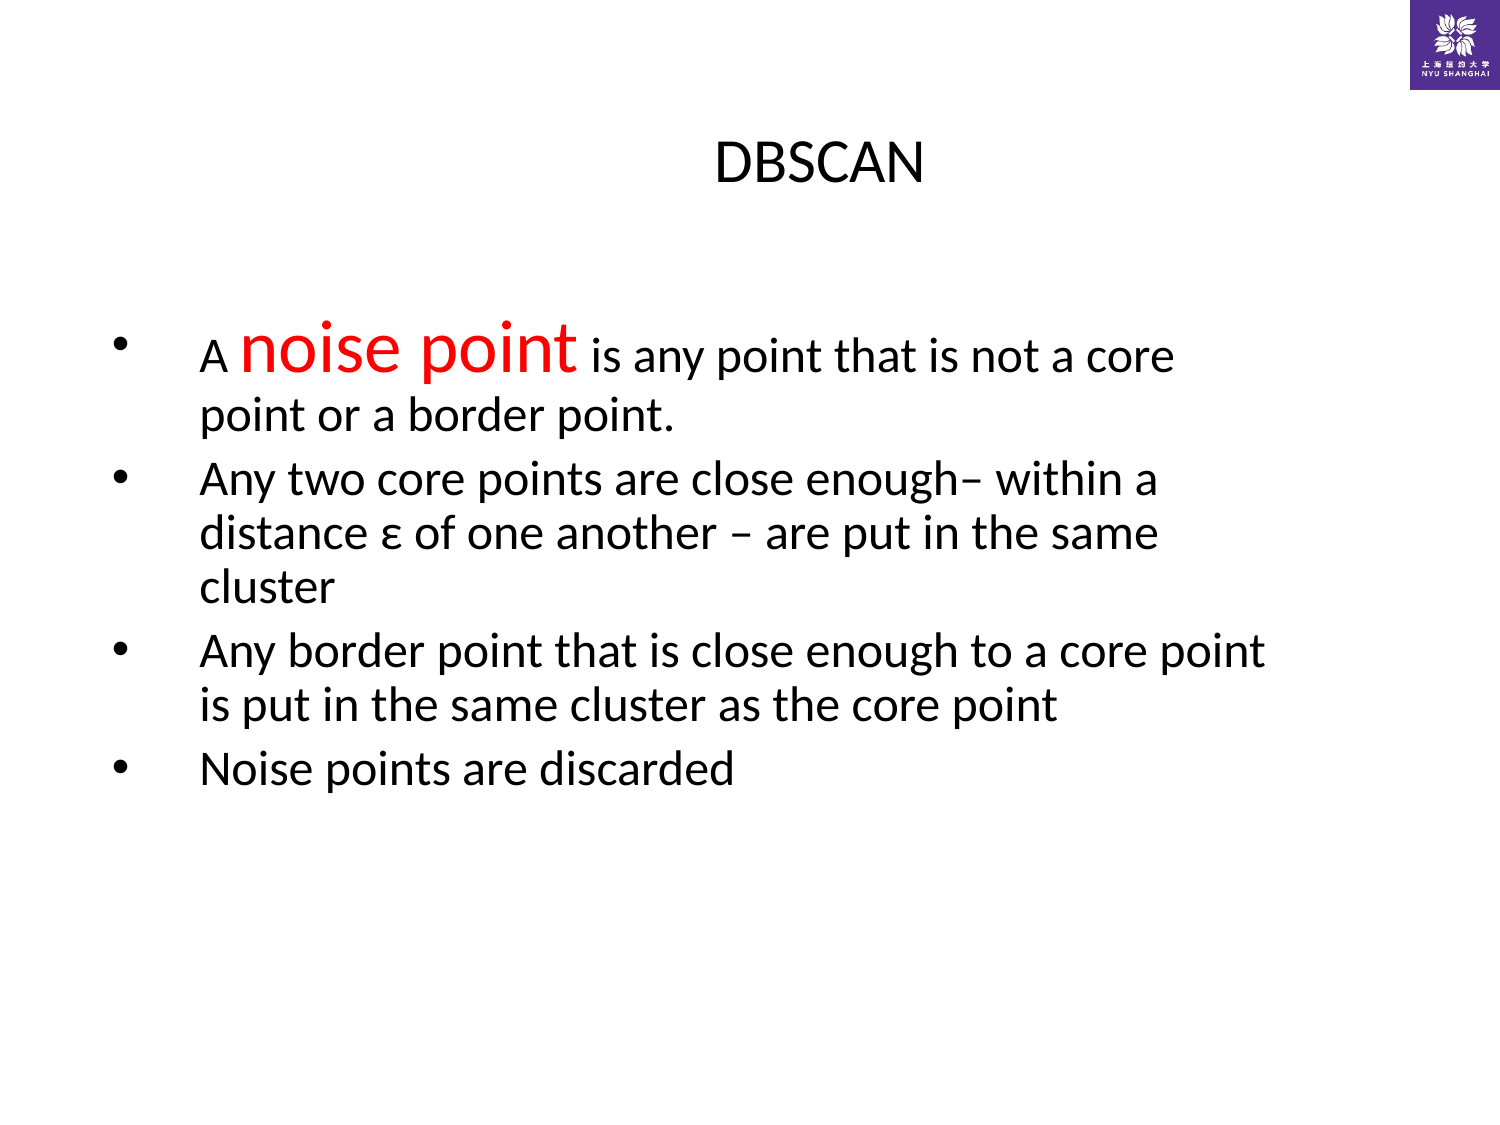

# DBSCAN
A noise point is any point that is not a core point or a border point.
Any two core points are close enough– within a distance ε of one another – are put in the same cluster
Any border point that is close enough to a core point is put in the same cluster as the core point
Noise points are discarded